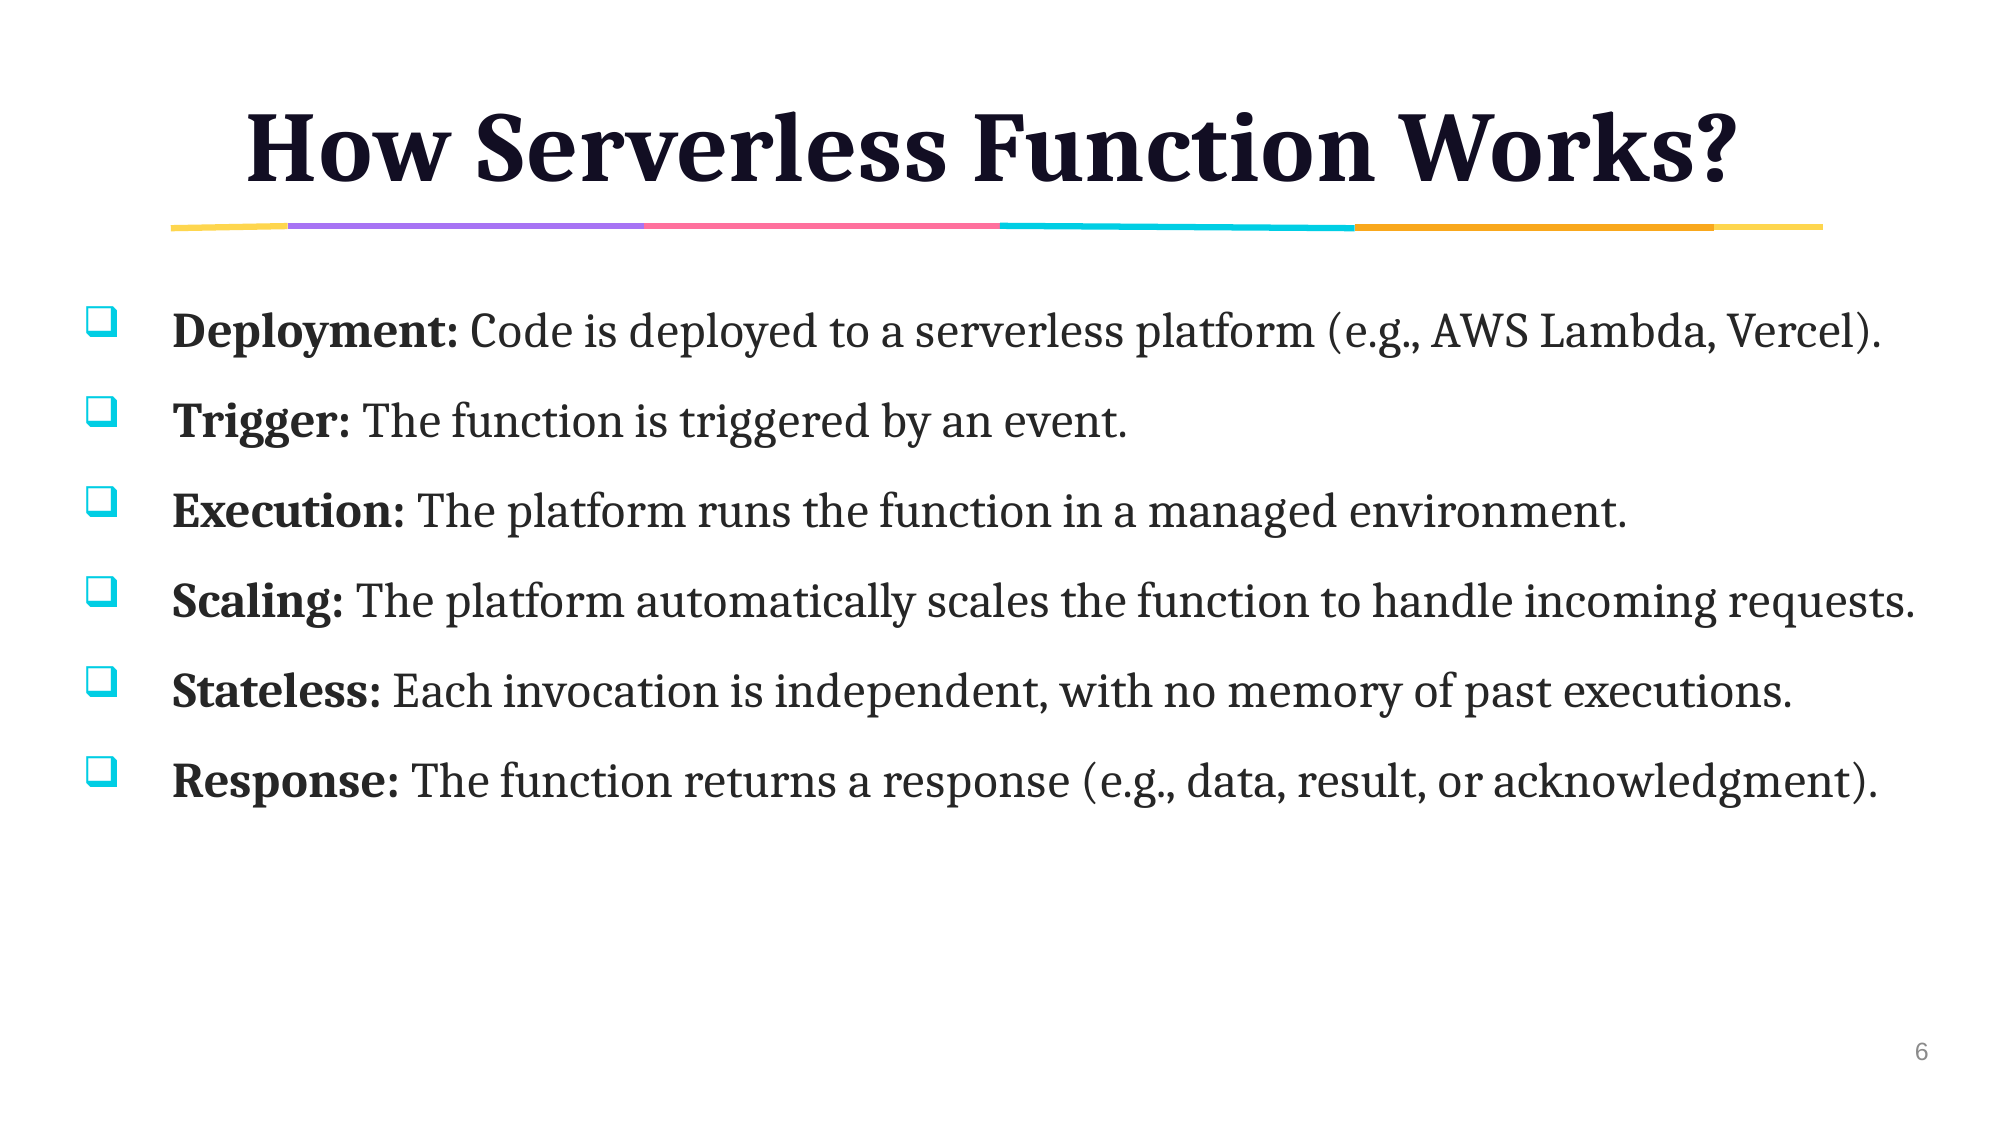

# How Serverless Function Works?
Deployment: Code is deployed to a serverless platform (e.g., AWS Lambda, Vercel).
Trigger: The function is triggered by an event.
Execution: The platform runs the function in a managed environment.
Scaling: The platform automatically scales the function to handle incoming requests.
Stateless: Each invocation is independent, with no memory of past executions.
Response: The function returns a response (e.g., data, result, or acknowledgment).
6